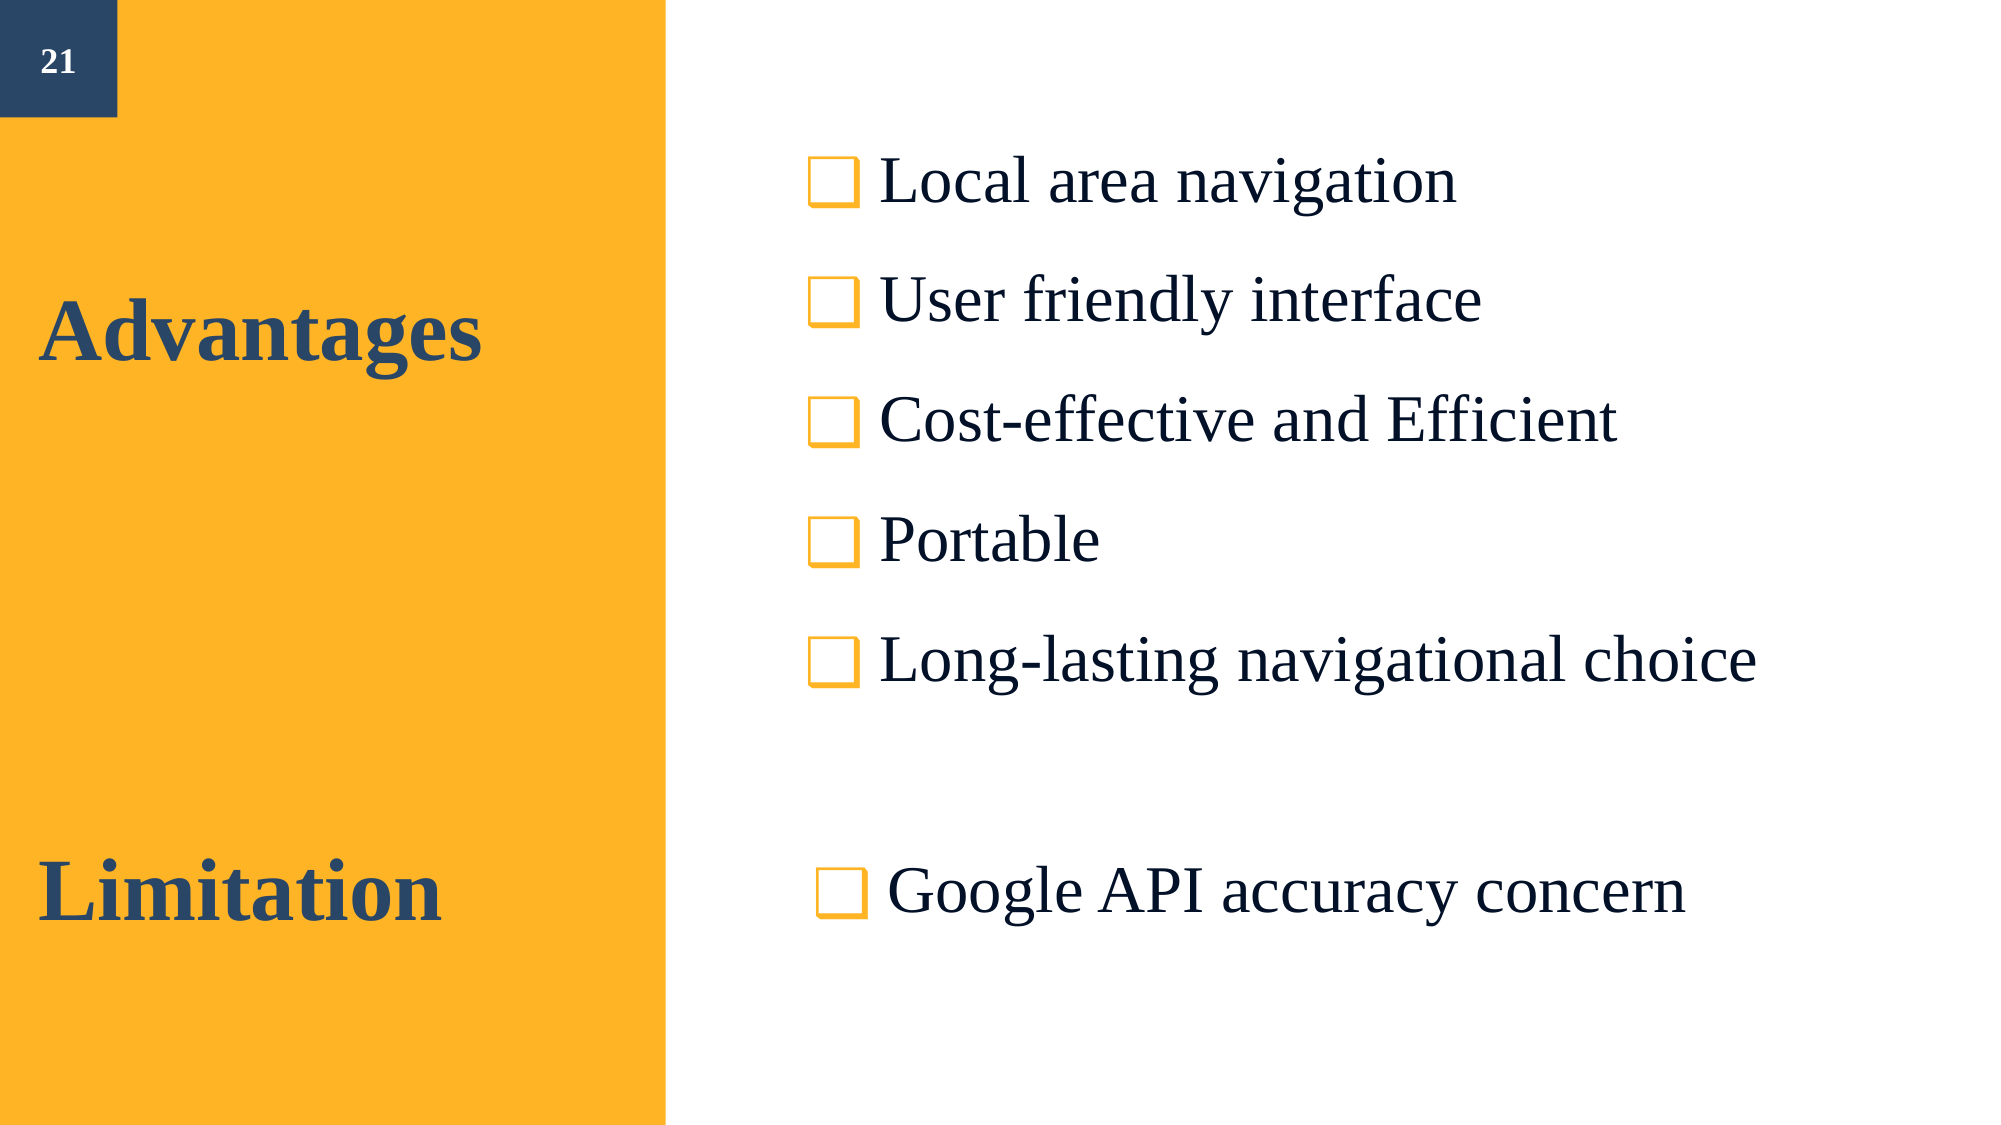

21
Local area navigation
User friendly interface
Cost-effective and Efficient
Portable
Long-lasting navigational choice

# Advantages
Limitation
Google API accuracy concern